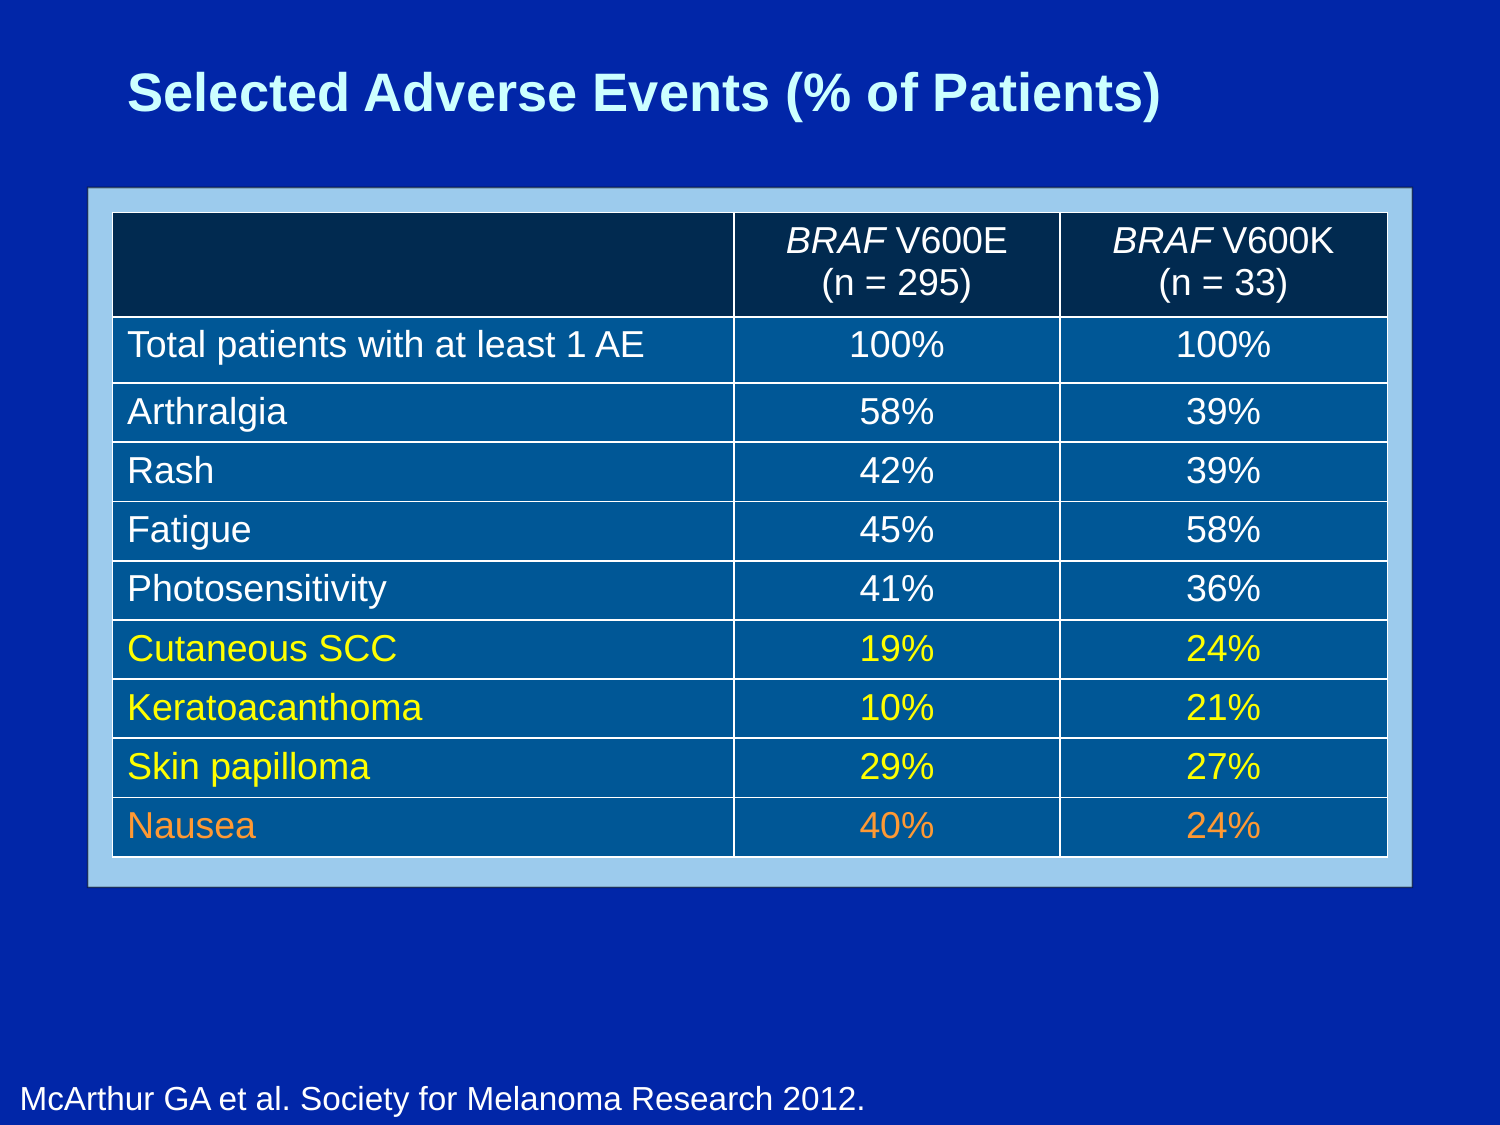

# Selected Adverse Events (% of Patients)

|  | BRAF V600E (n = 295) | BRAF V600K (n = 33) |
| --- | --- | --- |
| Total patients with at least 1 AE | 100% | 100% |
| Arthralgia | 58% | 39% |
| Rash | 42% | 39% |
| Fatigue | 45% | 58% |
| Photosensitivity | 41% | 36% |
| Cutaneous SCC | 19% | 24% |
| Keratoacanthoma | 10% | 21% |
| Skin papilloma | 29% | 27% |
| Nausea | 40% | 24% |
McArthur GA et al. Society for Melanoma Research 2012.